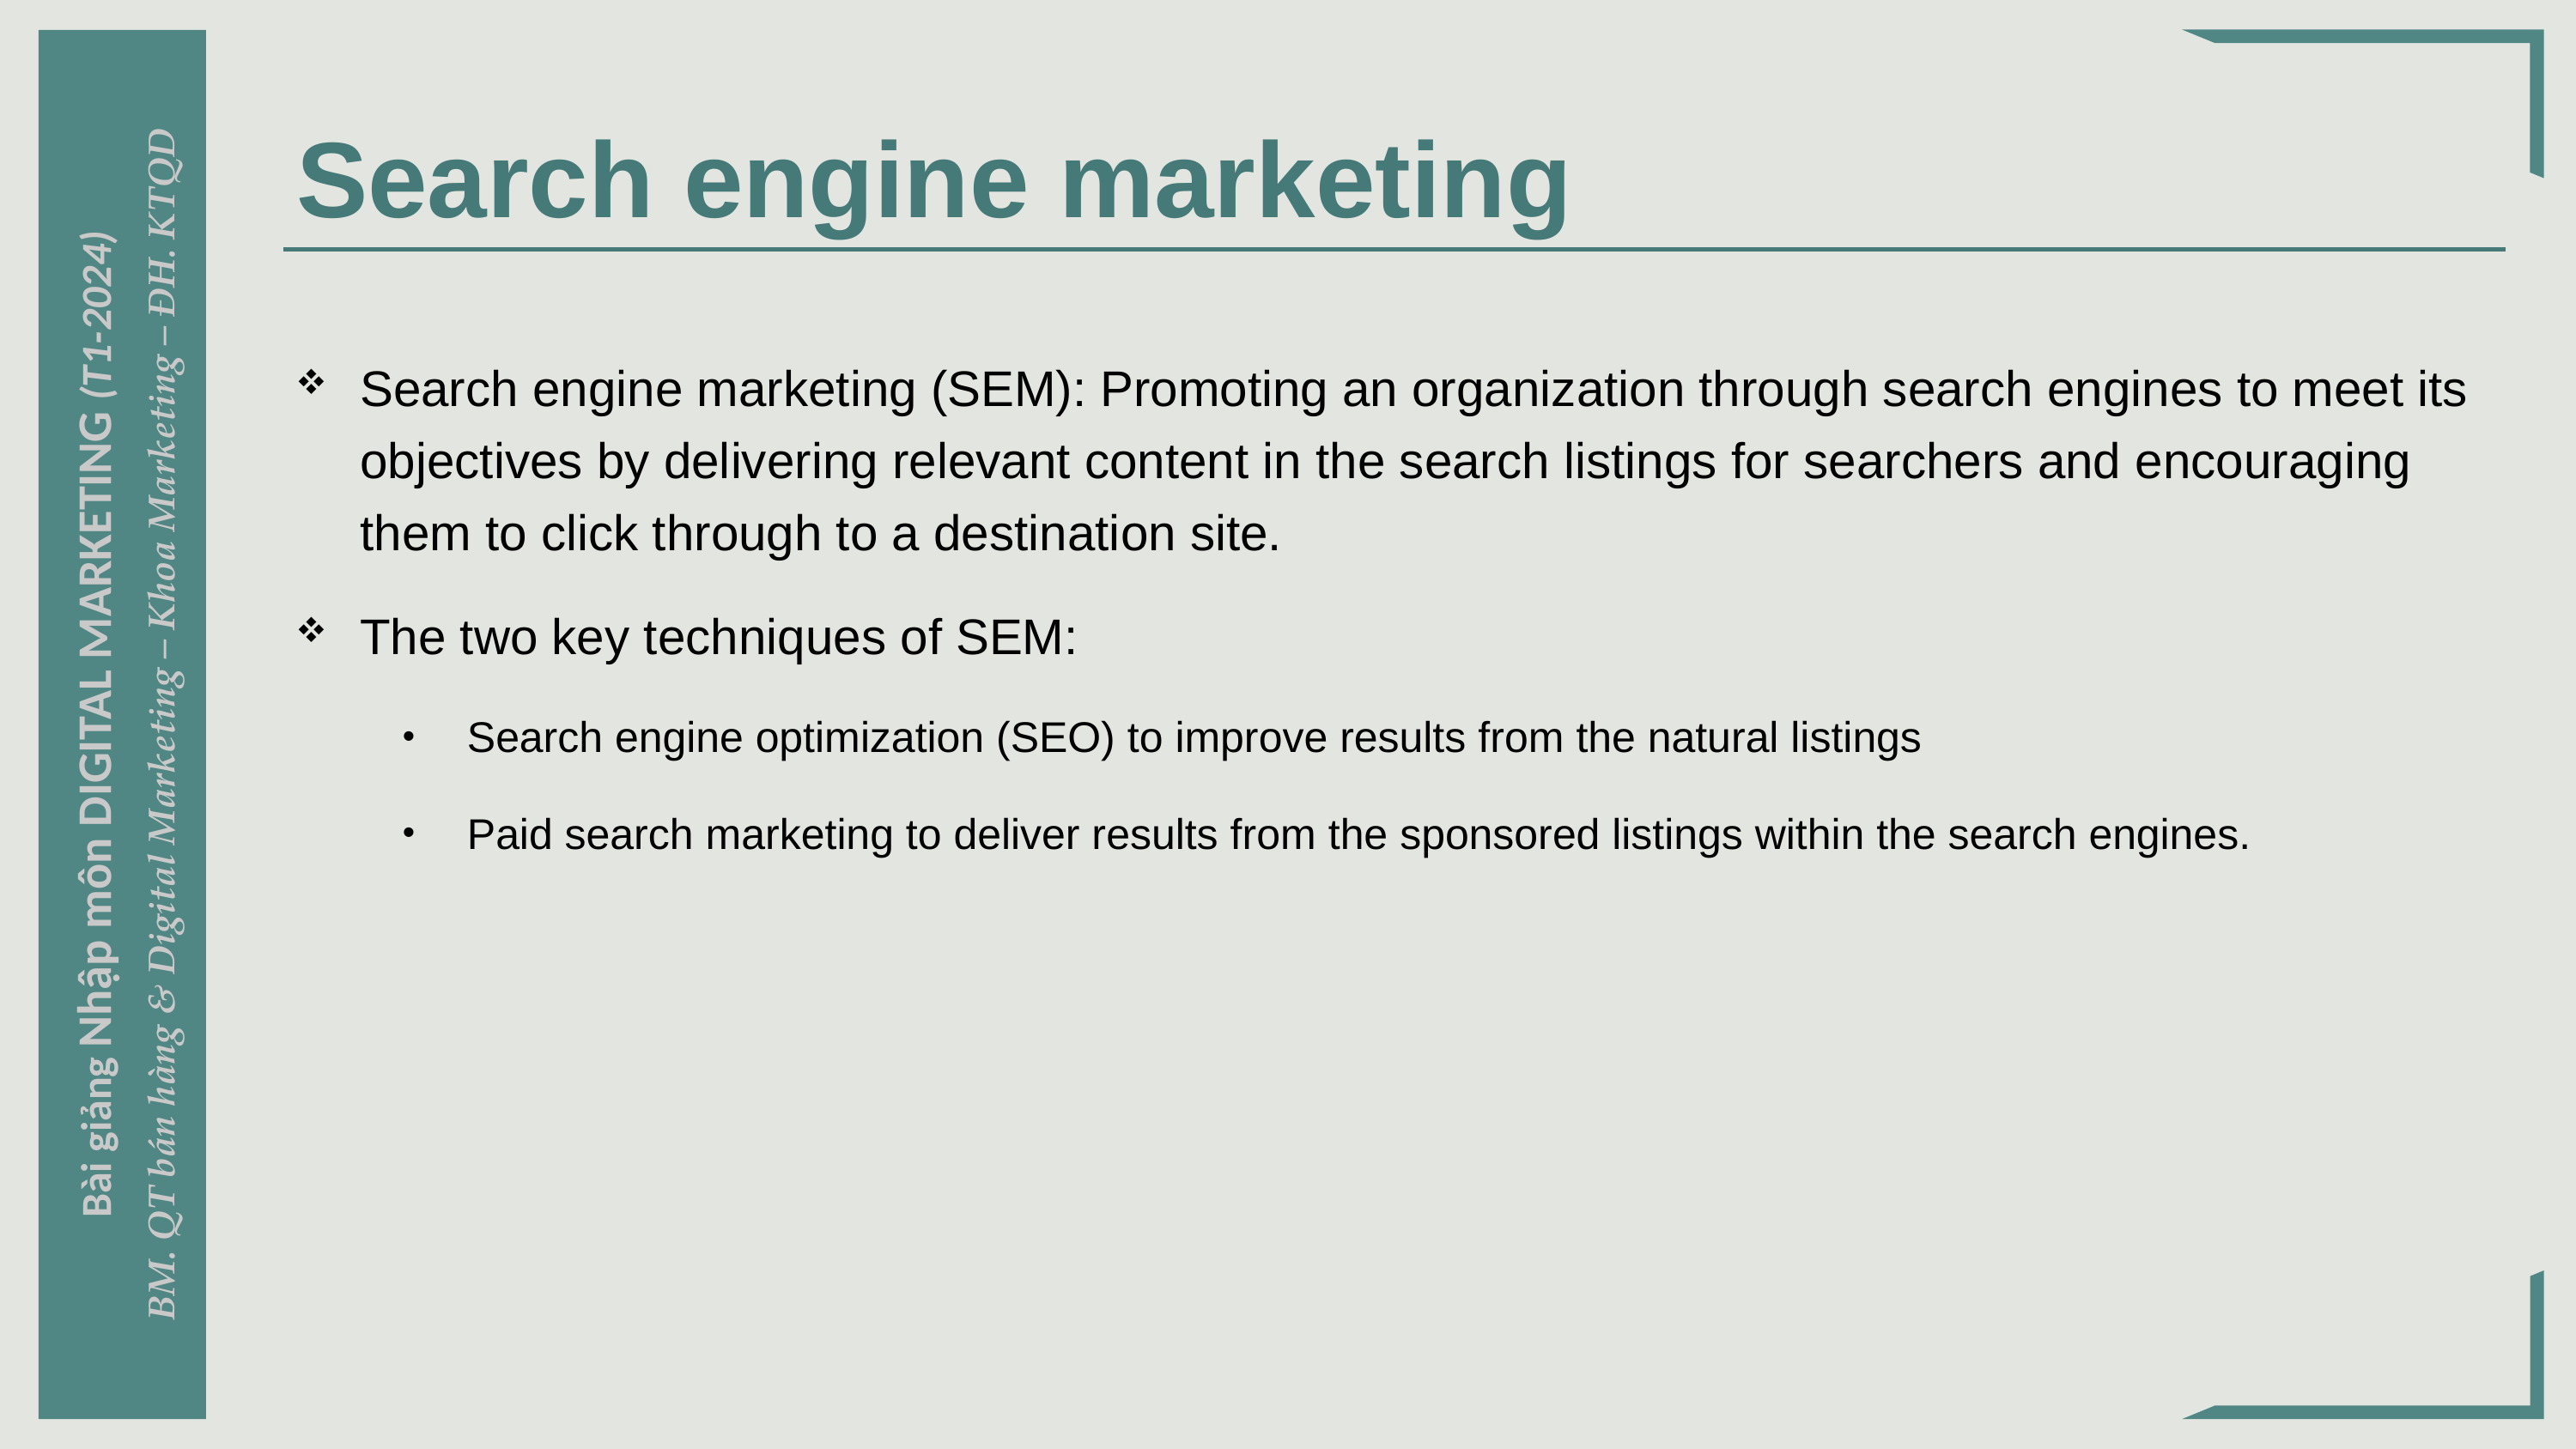

# Search engine marketing
Search engine marketing (SEM): Promoting an organization through search engines to meet its objectives by delivering relevant content in the search listings for searchers and encouraging them to click through to a destination site.
The two key techniques of SEM:
Search engine optimization (SEO) to improve results from the natural listings
Paid search marketing to deliver results from the sponsored listings within the search engines.